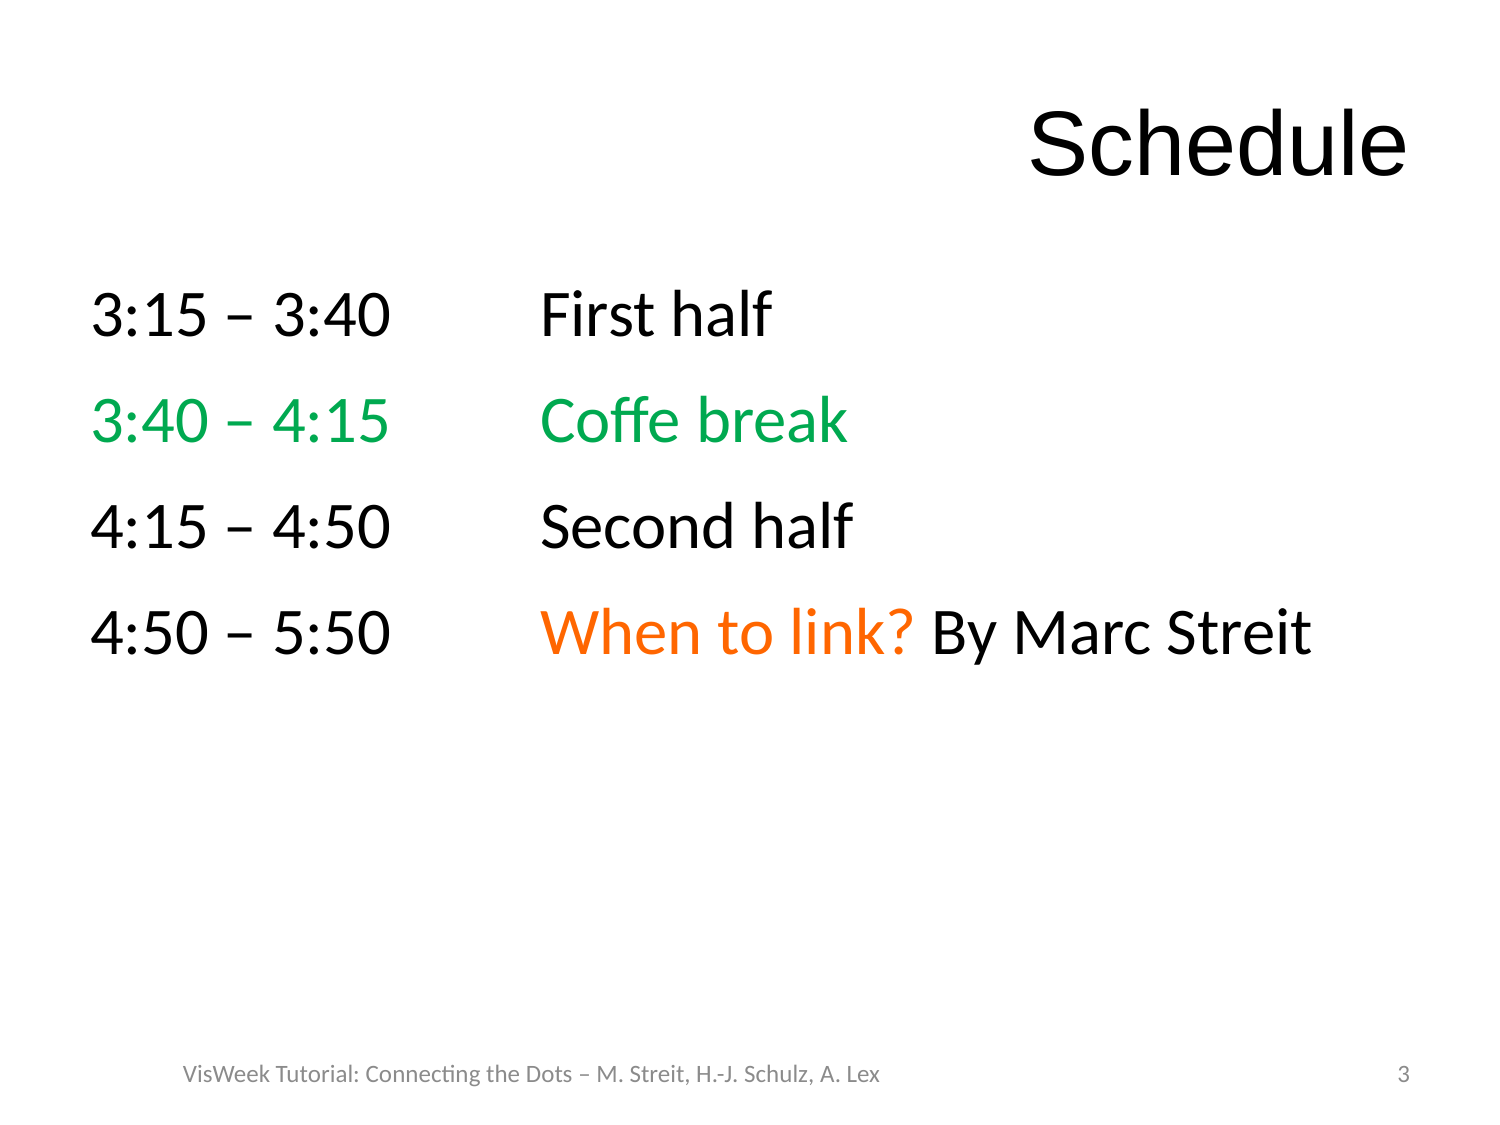

# Schedule
3:15 – 3:40 	First half
3:40 – 4:15 	Coffe break
4:15 – 4:50	Second half
4:50 – 5:50	When to link? By Marc Streit

VisWeek Tutorial: Connecting the Dots – M. Streit, H.-J. Schulz, A. Lex
3